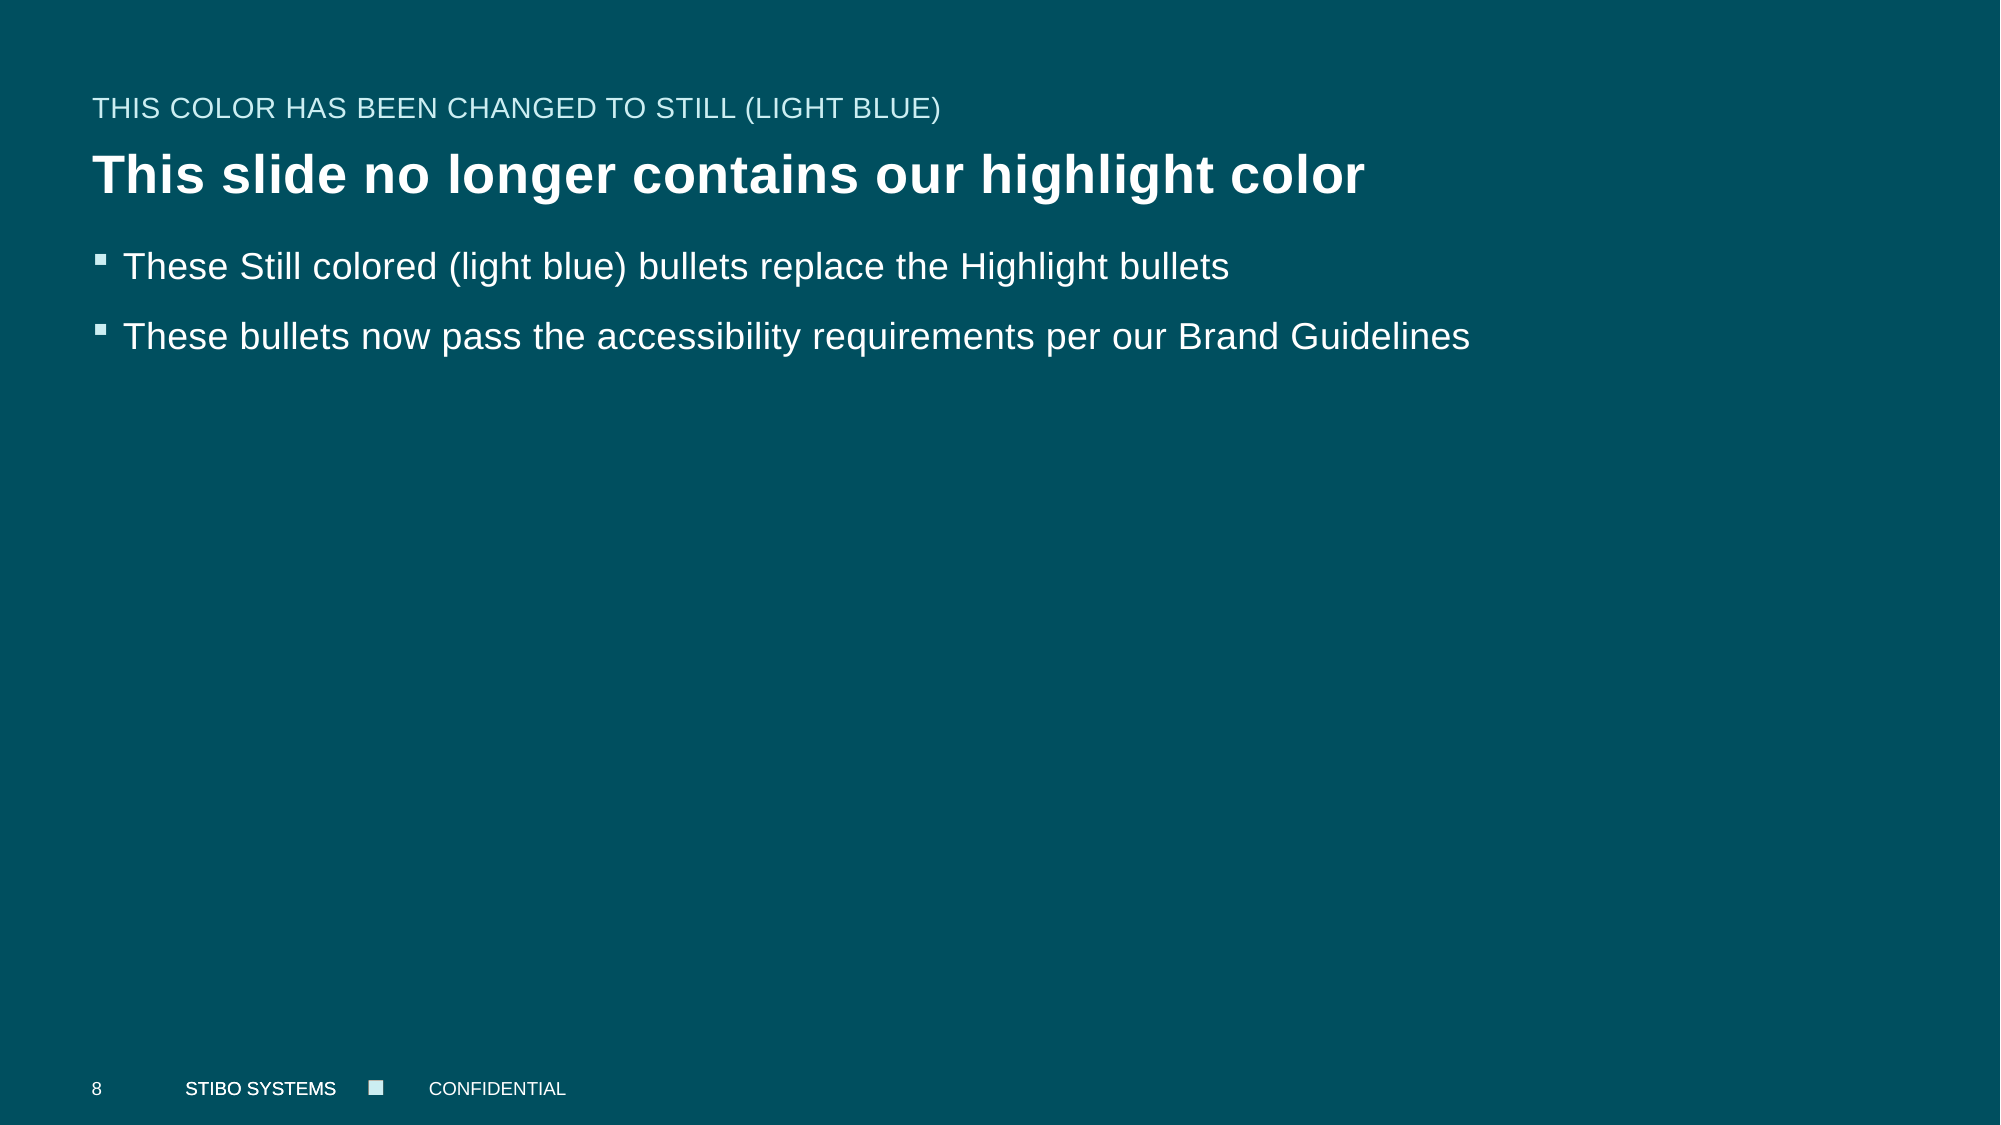

This color has been changed to still (light blue)
# This slide no longer contains our highlight color
These Still colored (light blue) bullets replace the Highlight bullets
These bullets now pass the accessibility requirements per our Brand Guidelines

8
CONFIDENTIAL